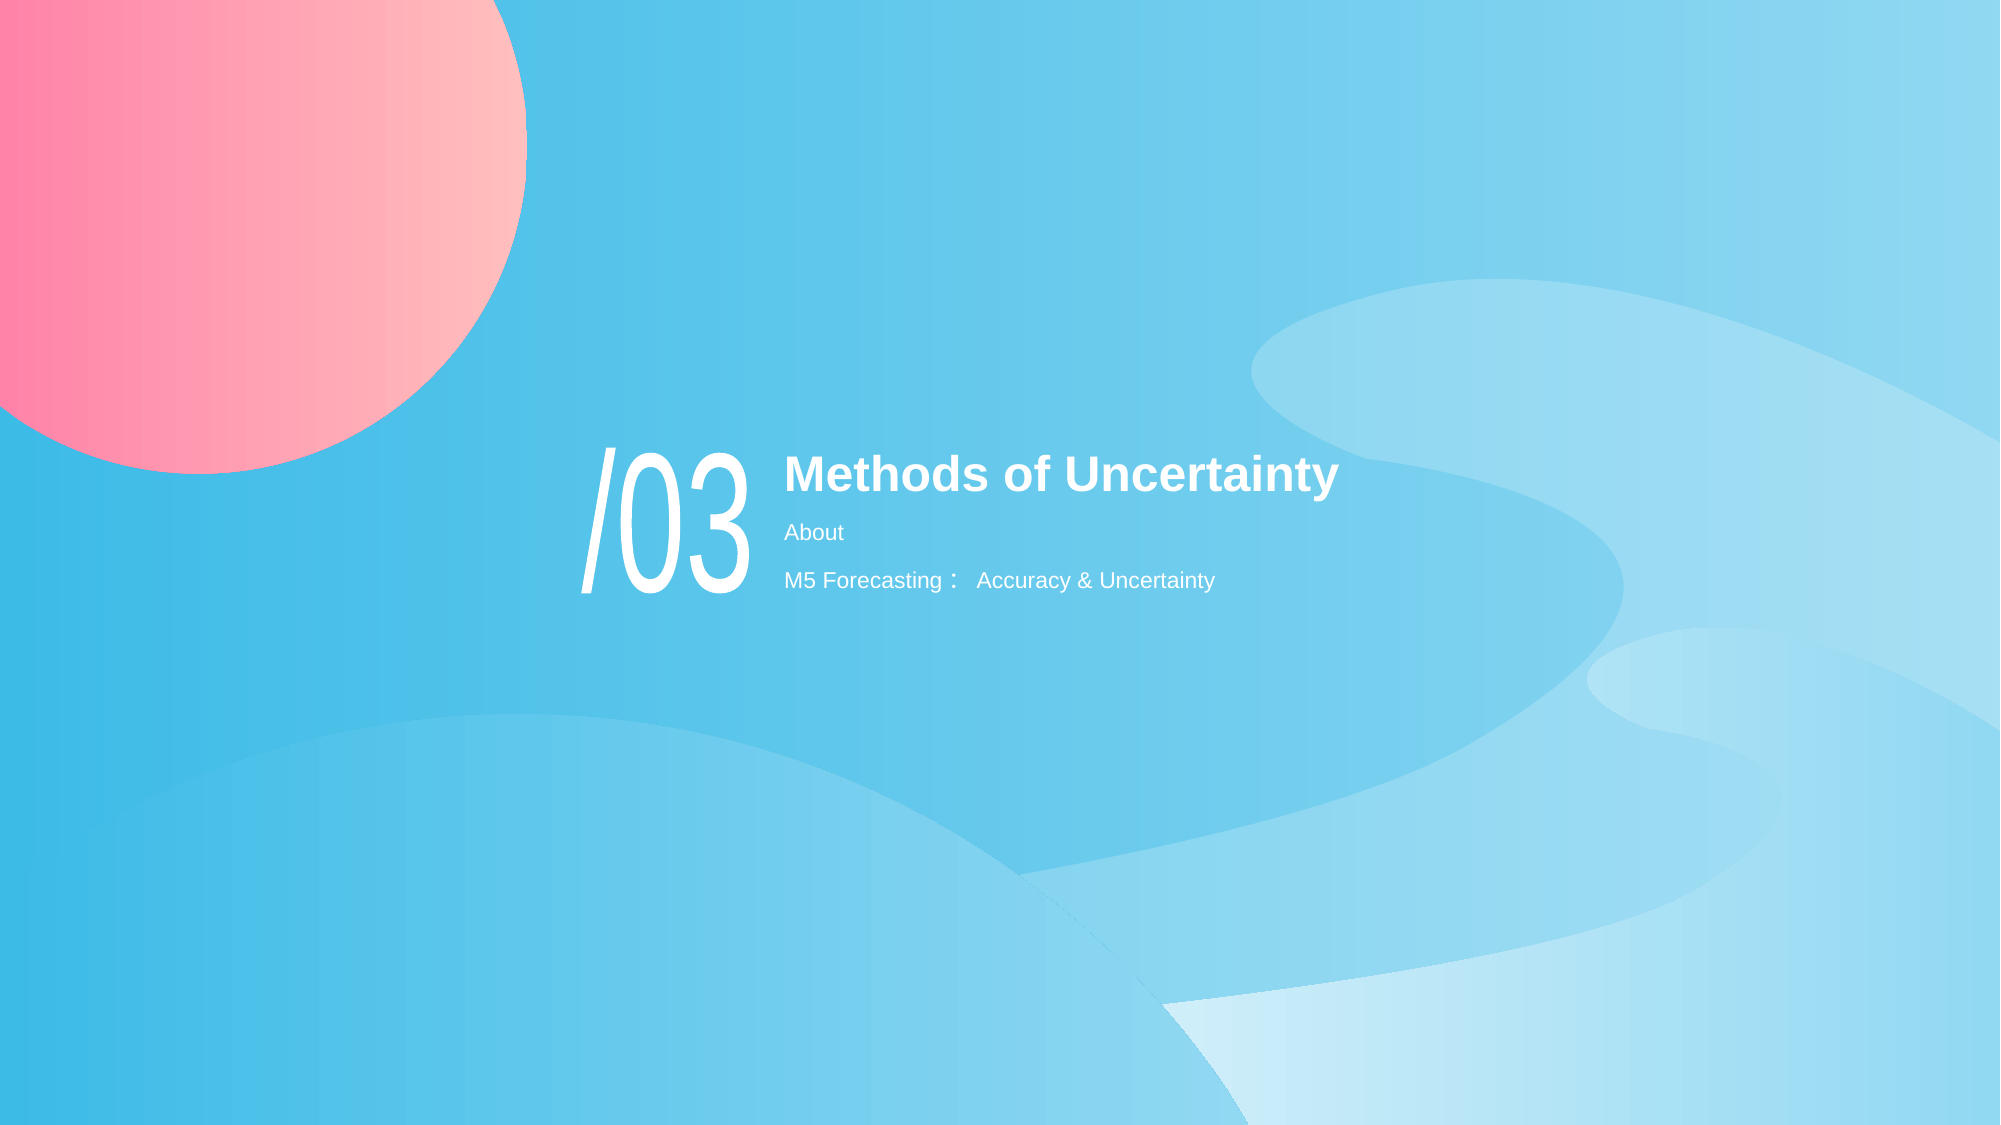

# Methods of Uncertainty
/03
About
M5 Forecasting：Accuracy & Uncertainty